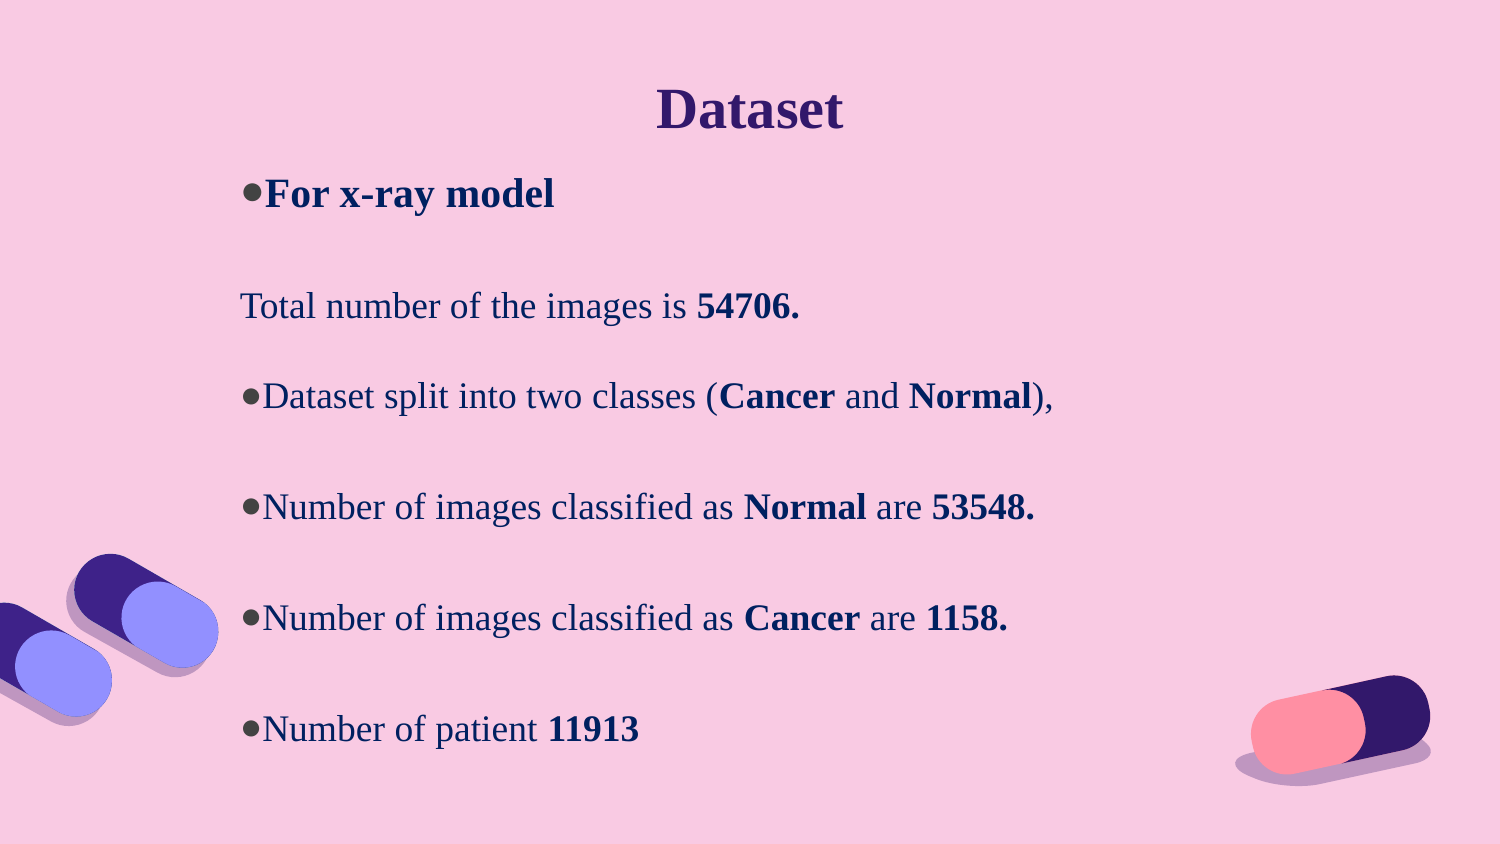

# Dataset
For x-ray model
Total number of the images is 54706.
Dataset split into two classes (Cancer and Normal),
Number of images classified as Normal are 53548.
Number of images classified as Cancer are 1158.
Number of patient 11913